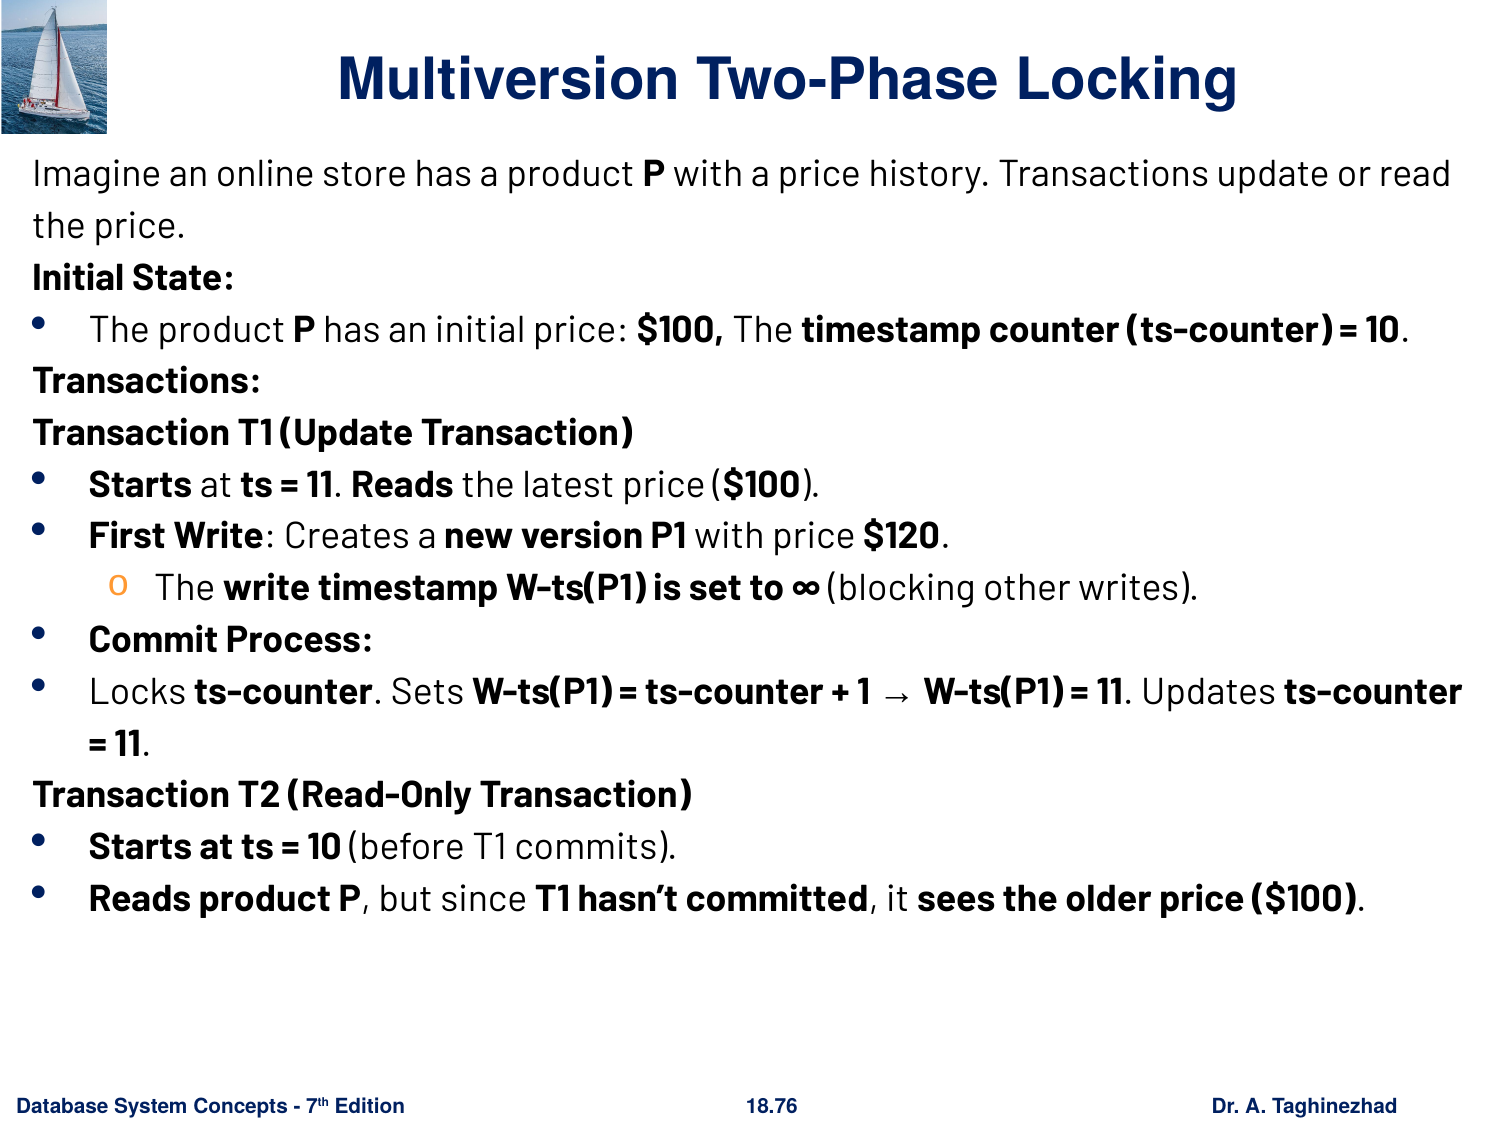

# Multiversion Two-Phase Locking
Imagine an online store has a product P with a price history. Transactions update or read the price.
Initial State:
The product P has an initial price: $100, The timestamp counter (ts-counter) = 10.
Transactions:
Transaction T1 (Update Transaction)
Starts at ts = 11. Reads the latest price ($100).
First Write: Creates a new version P1 with price $120.
The write timestamp W-ts(P1) is set to ∞ (blocking other writes).
Commit Process:
Locks ts-counter. Sets W-ts(P1) = ts-counter + 1 → W-ts(P1) = 11. Updates ts-counter = 11.
Transaction T2 (Read-Only Transaction)
Starts at ts = 10 (before T1 commits).
Reads product P, but since T1 hasn’t committed, it sees the older price ($100).